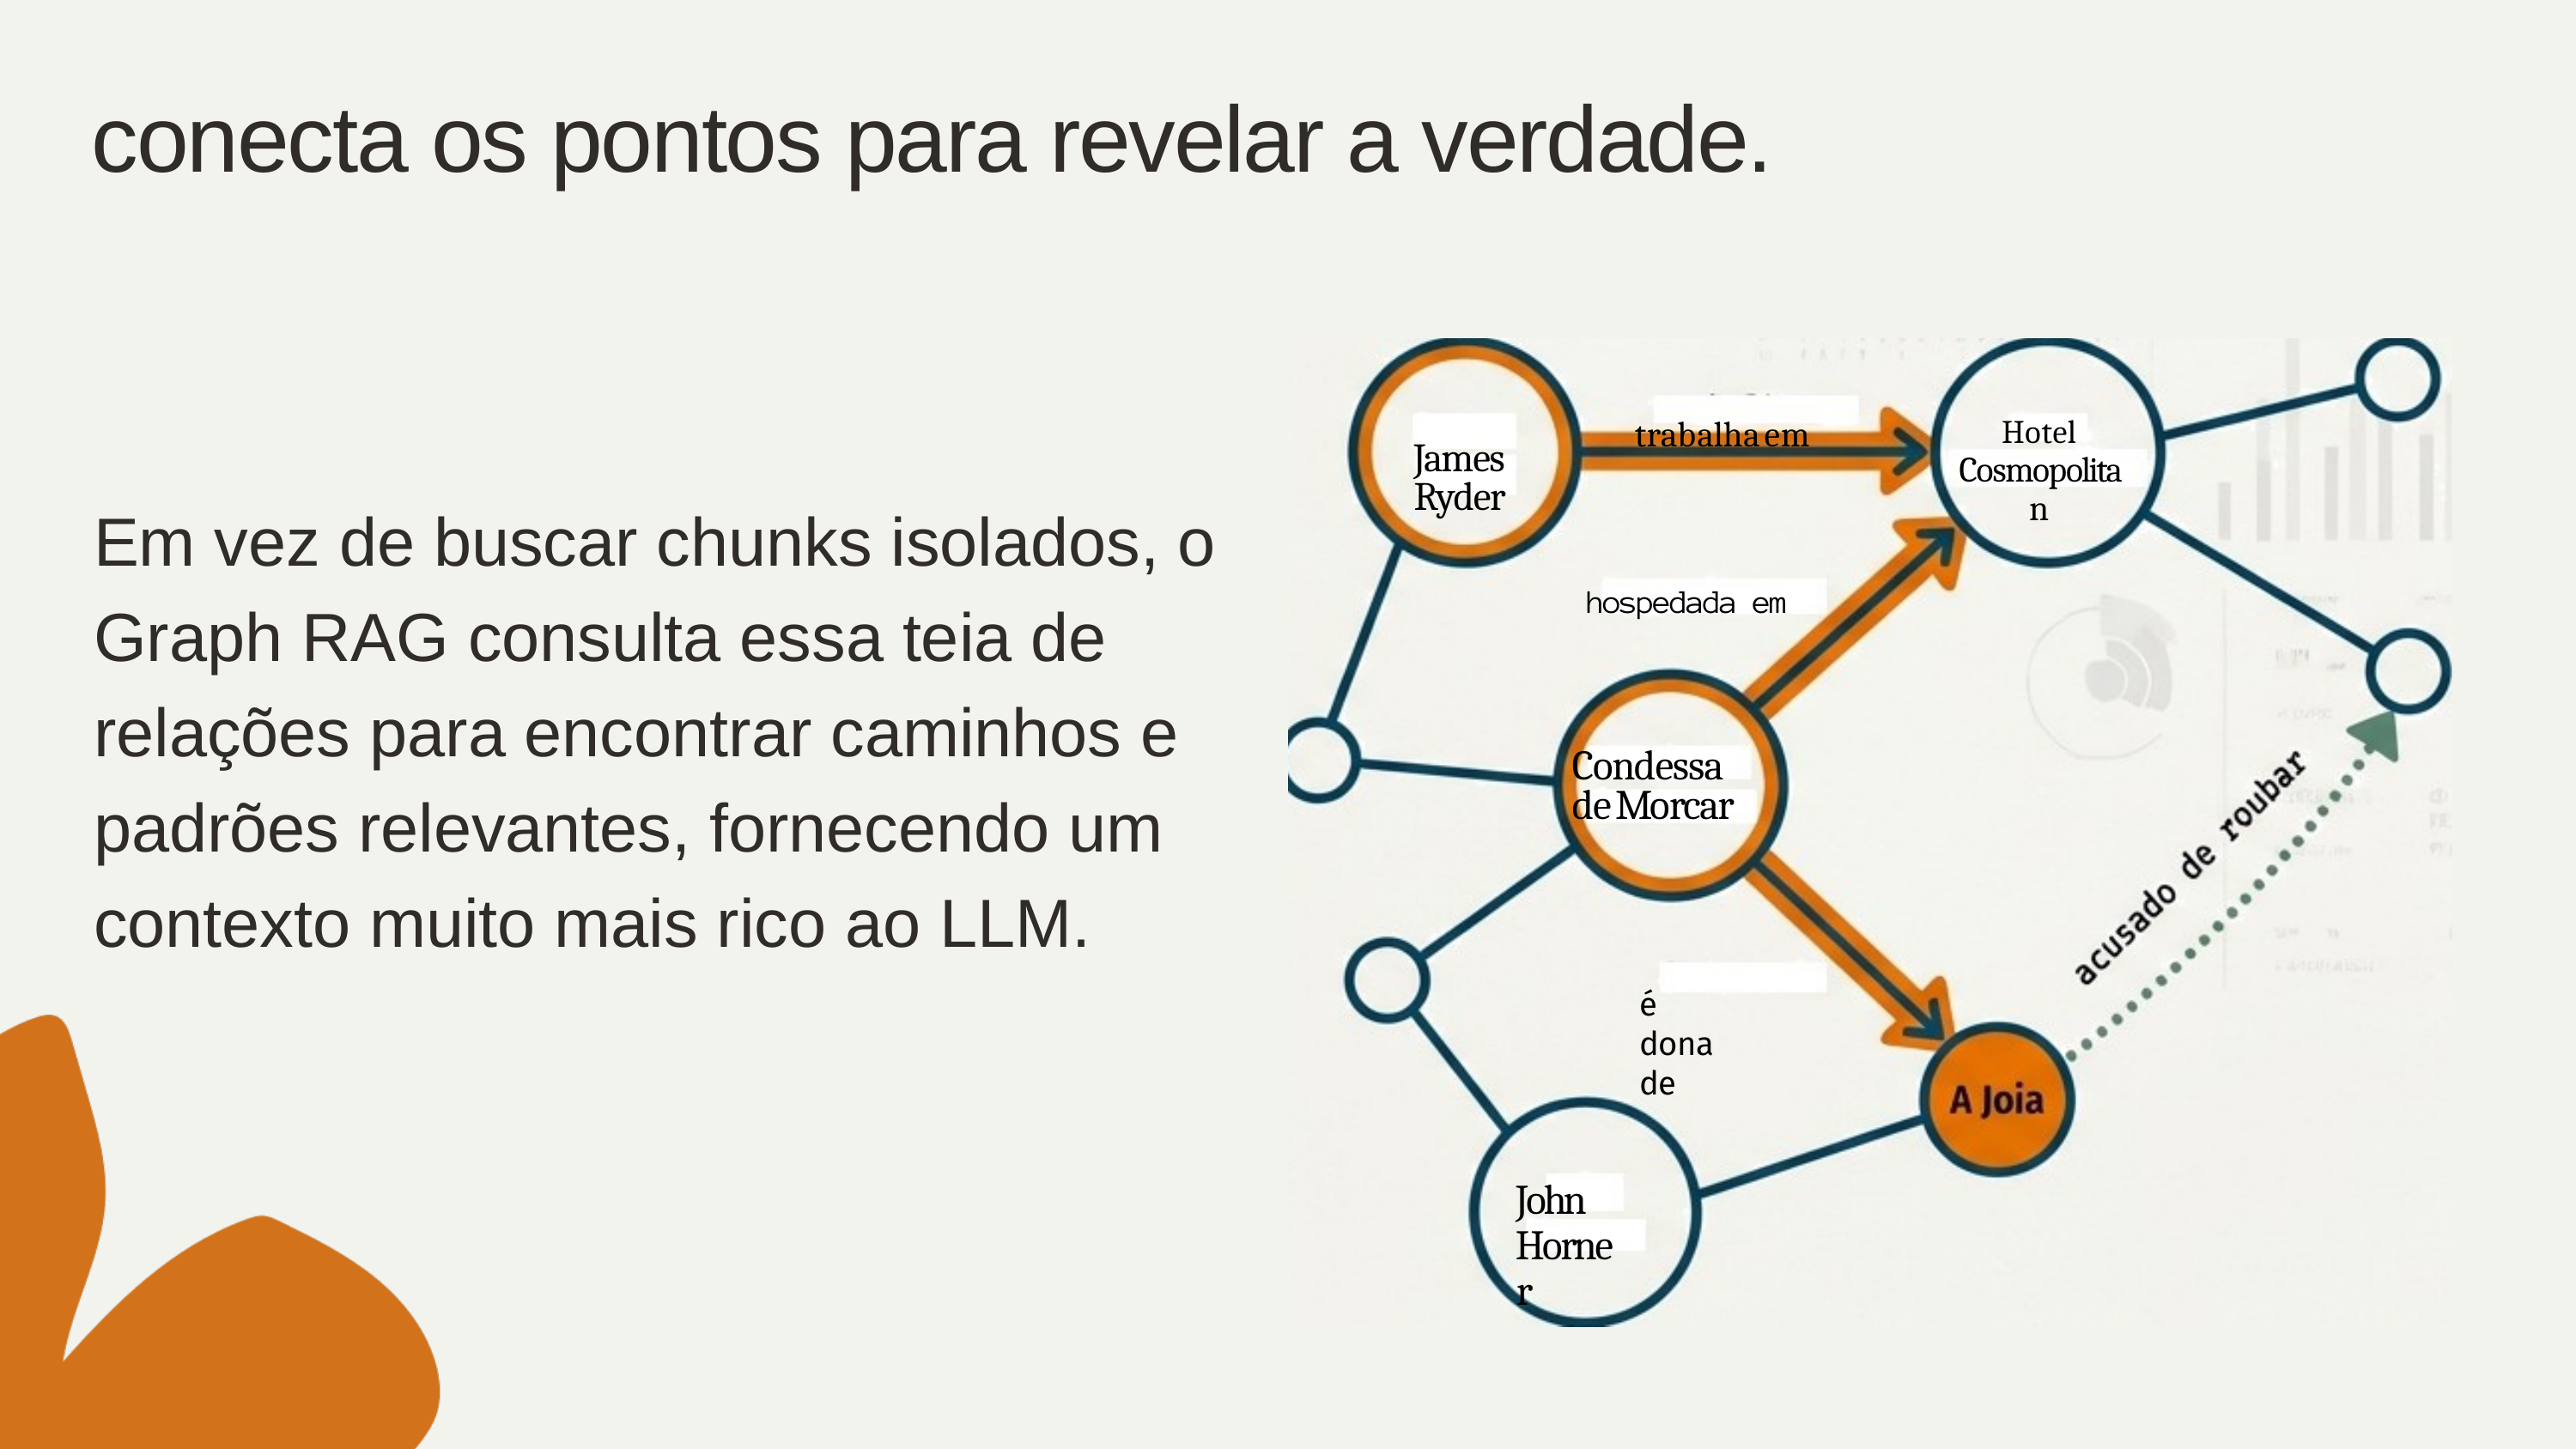

conecta os pontos para revelar a verdade.

trabalha	em
Hotel
Cosmopolitan
James Ryder
hospedada em
Condessa de Morcar
é	dona	de
John Horner
Em vez de buscar chunks isolados, o Graph RAG consulta essa teia de relações para encontrar caminhos e padrões relevantes, fornecendo um contexto muito mais rico ao LLM.